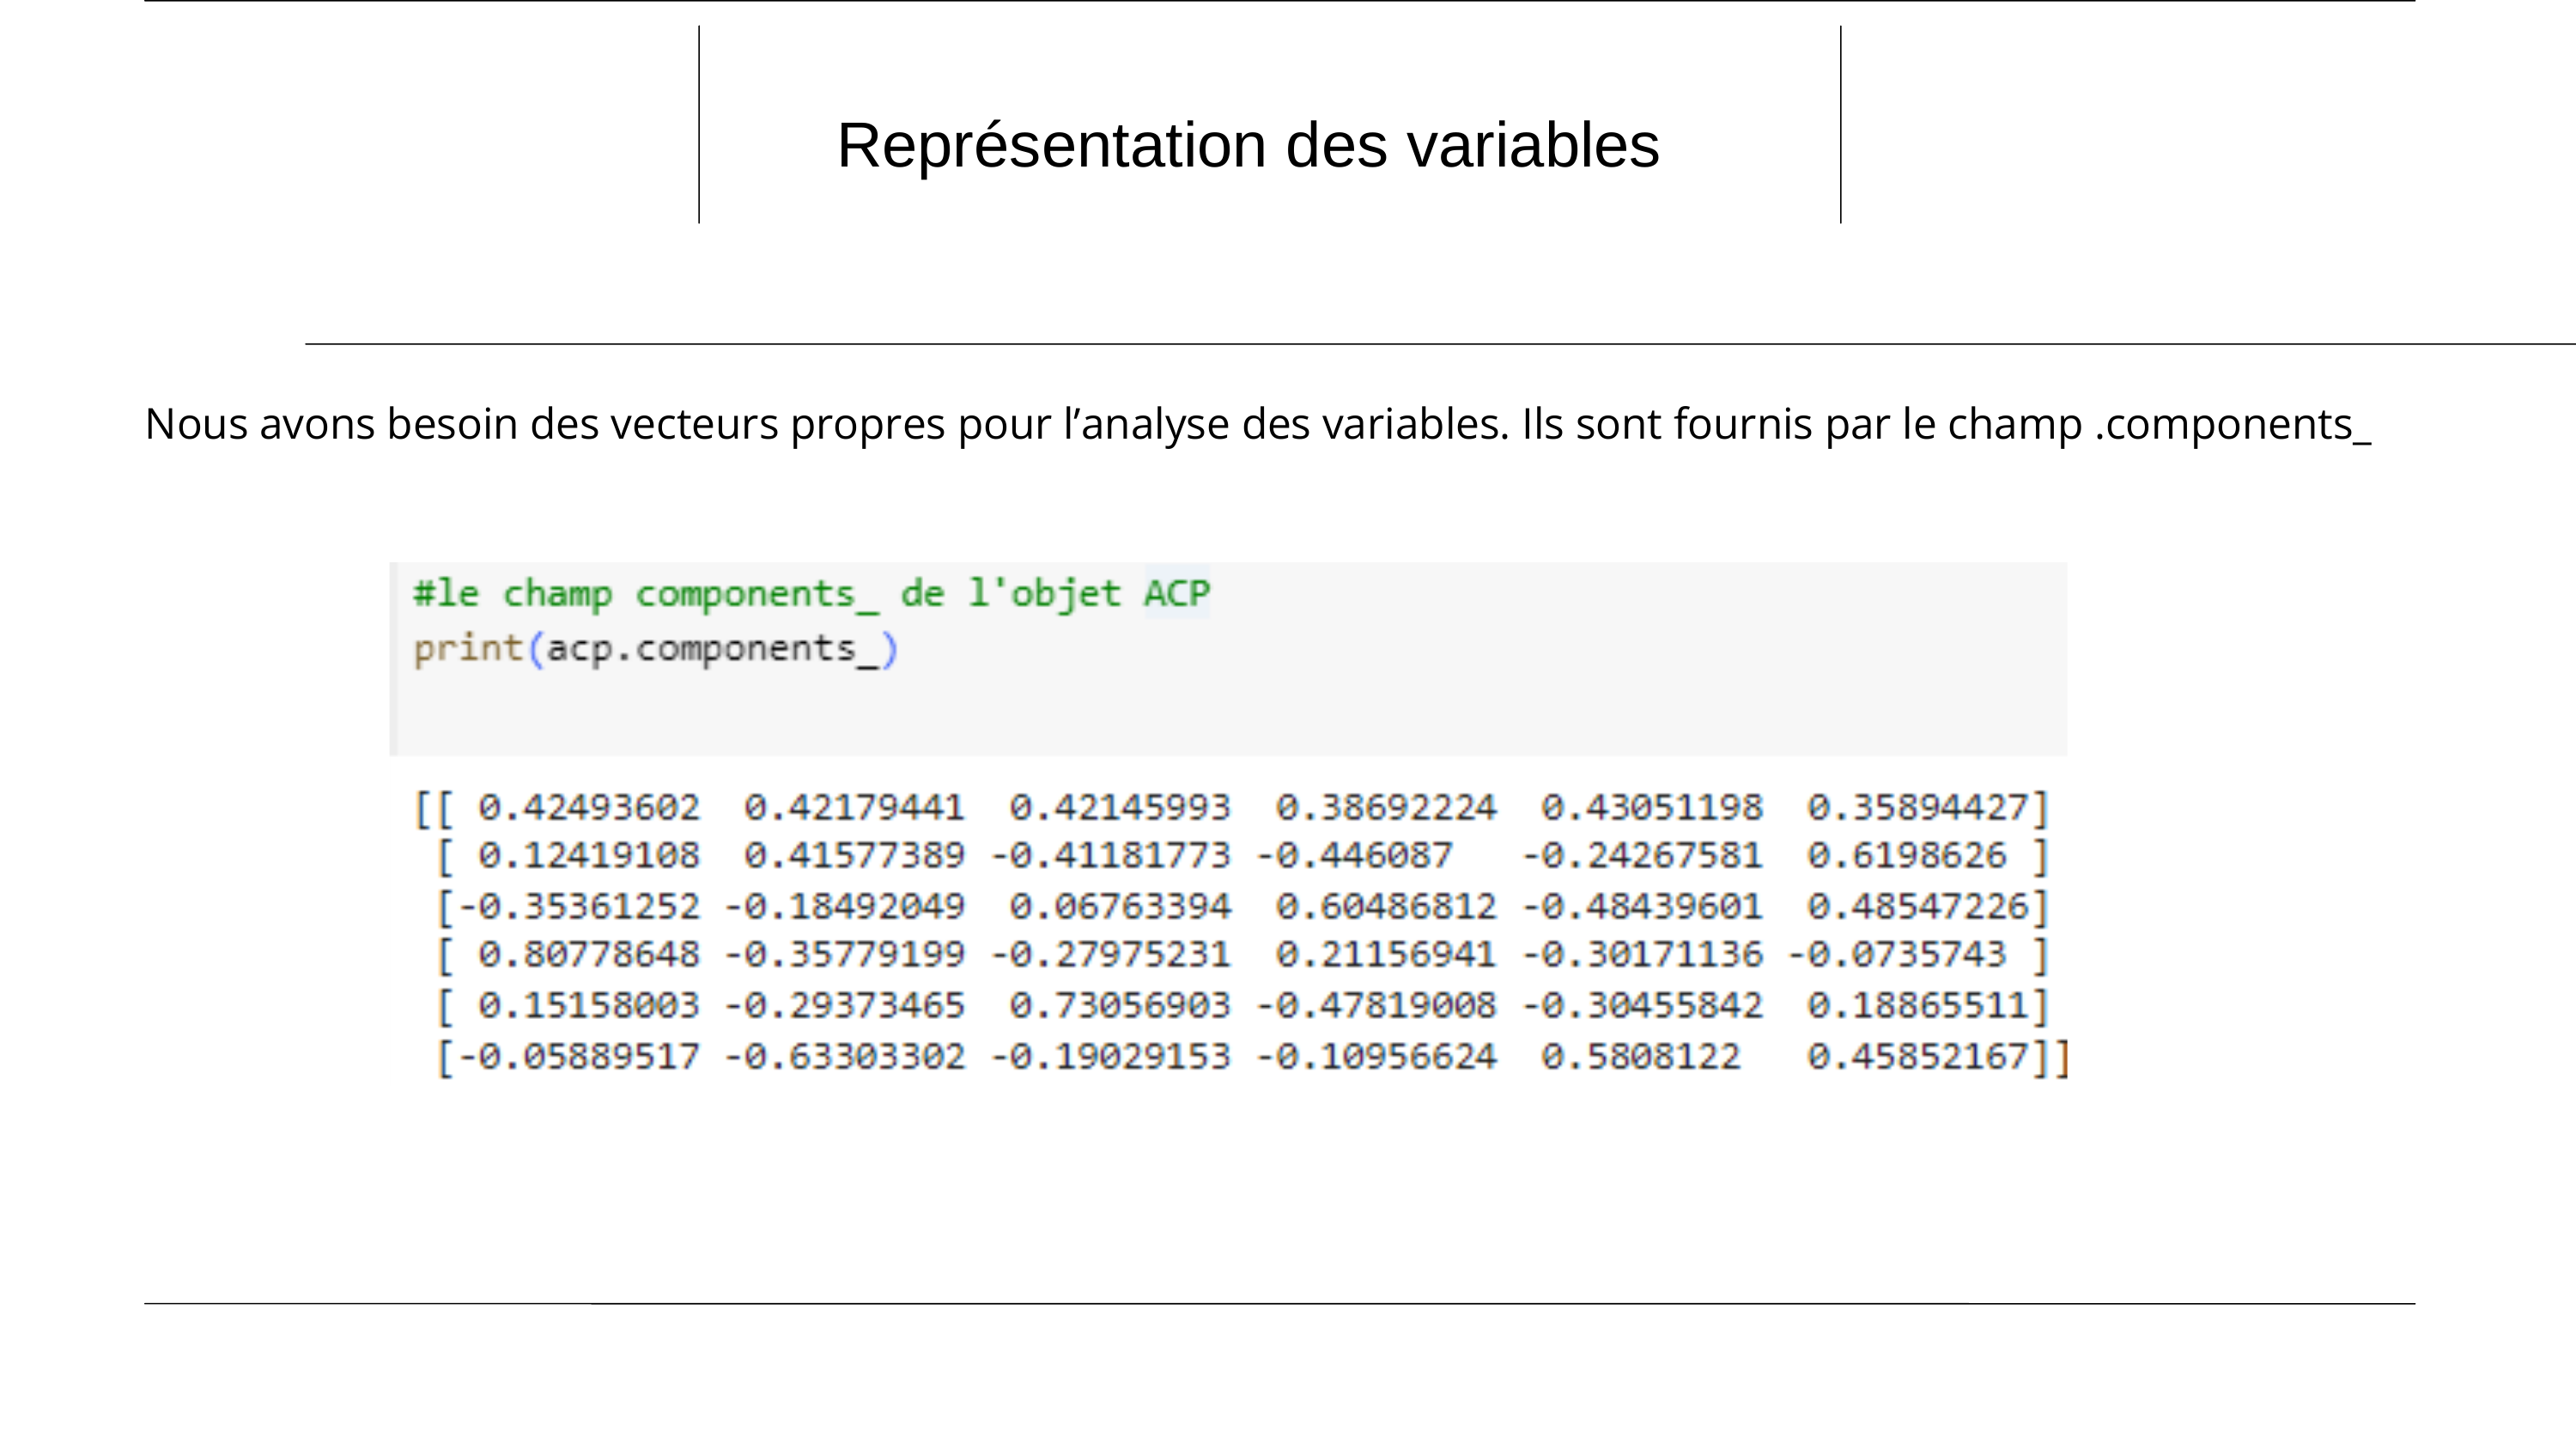

Représentation des variables

Nous avons besoin des vecteurs propres pour l’analyse des variables. Ils sont fournis par le champ .components_